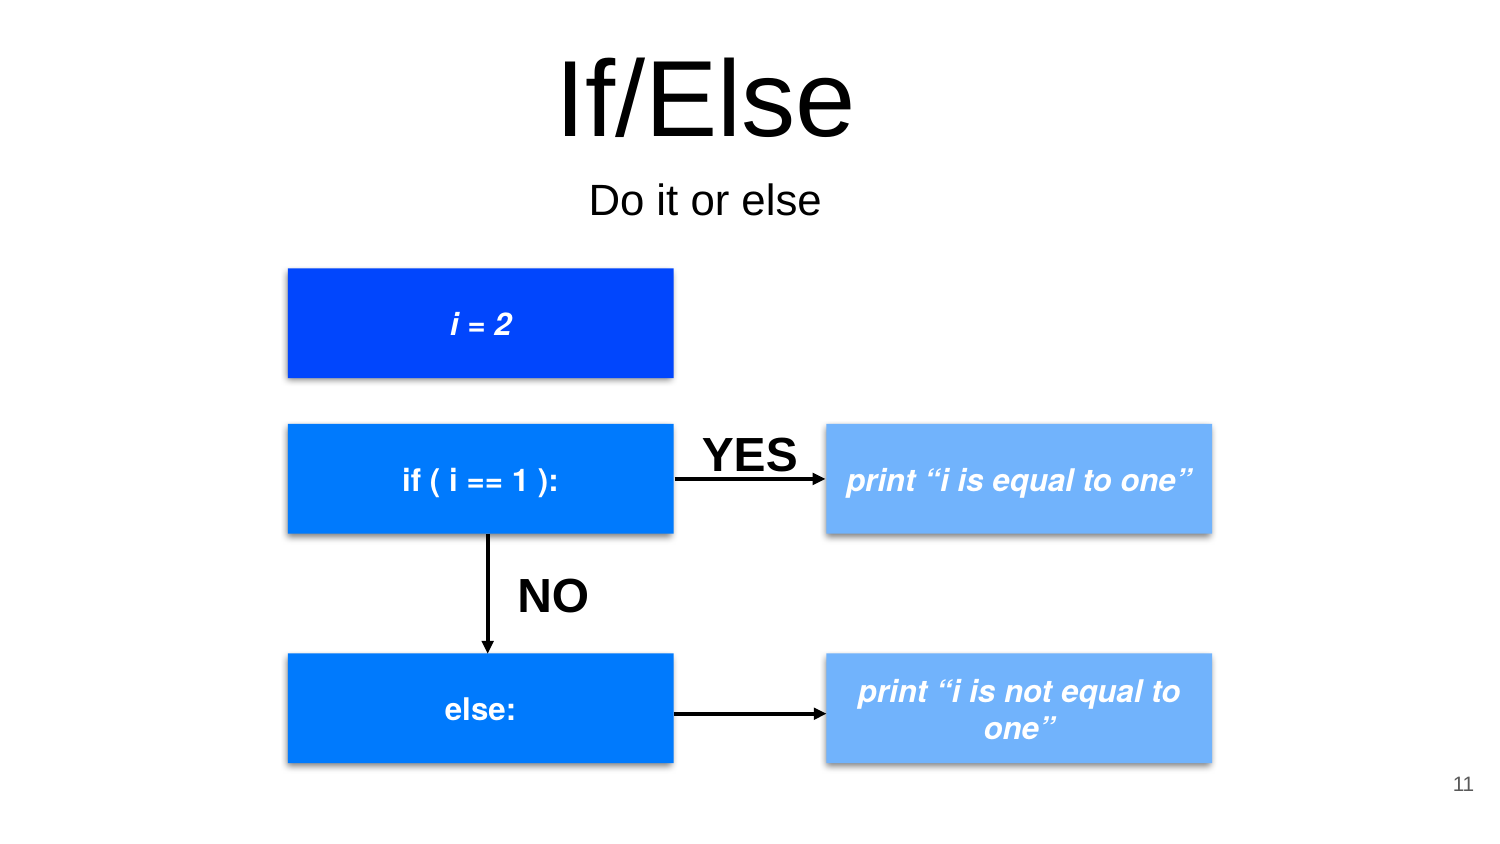

If/Else
Do it or else
i = 2
if ( i == 1 ):
print “i is equal to one”
YES
NO
else:
print “i is not equal to one”
11